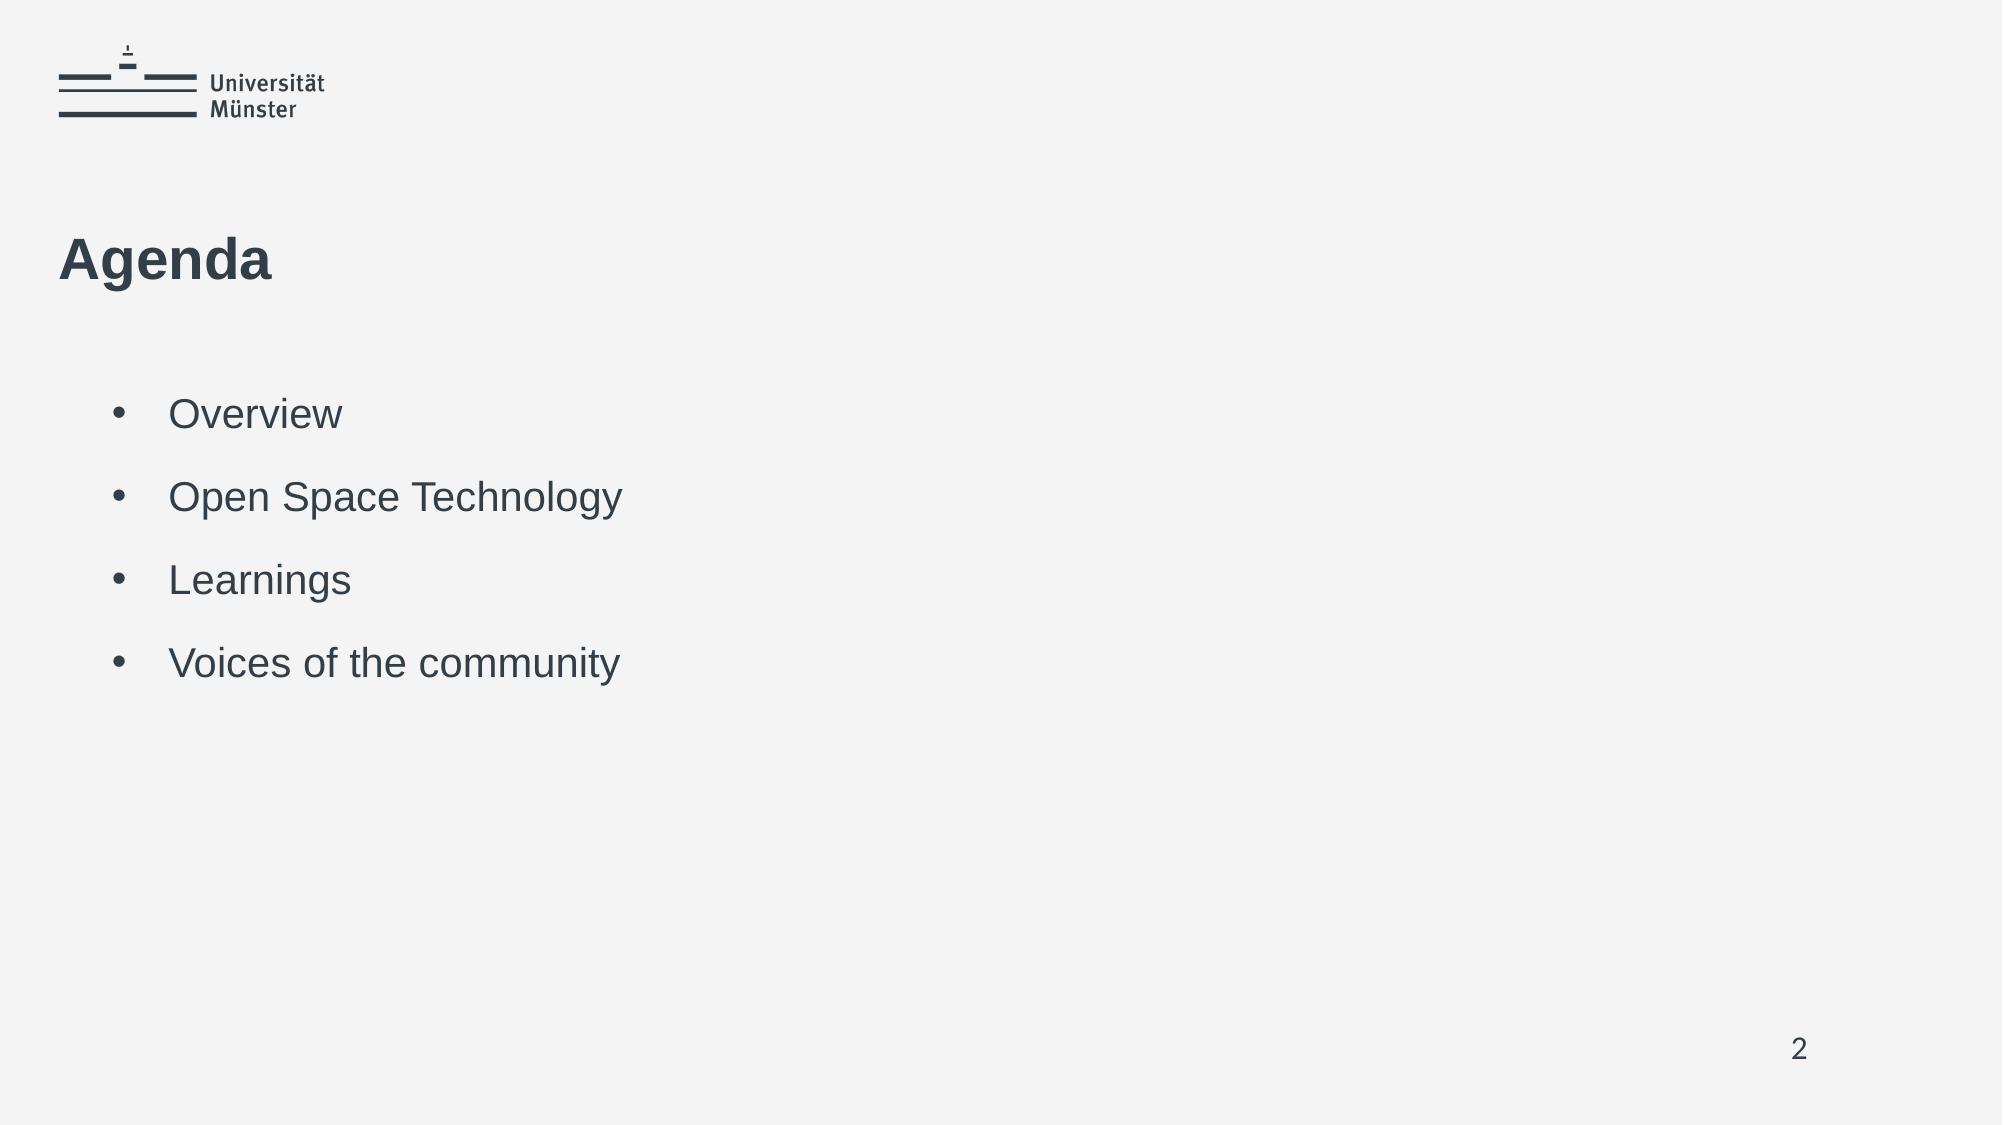

# Agenda
Overview
Open Space Technology
Learnings
Voices of the community
2